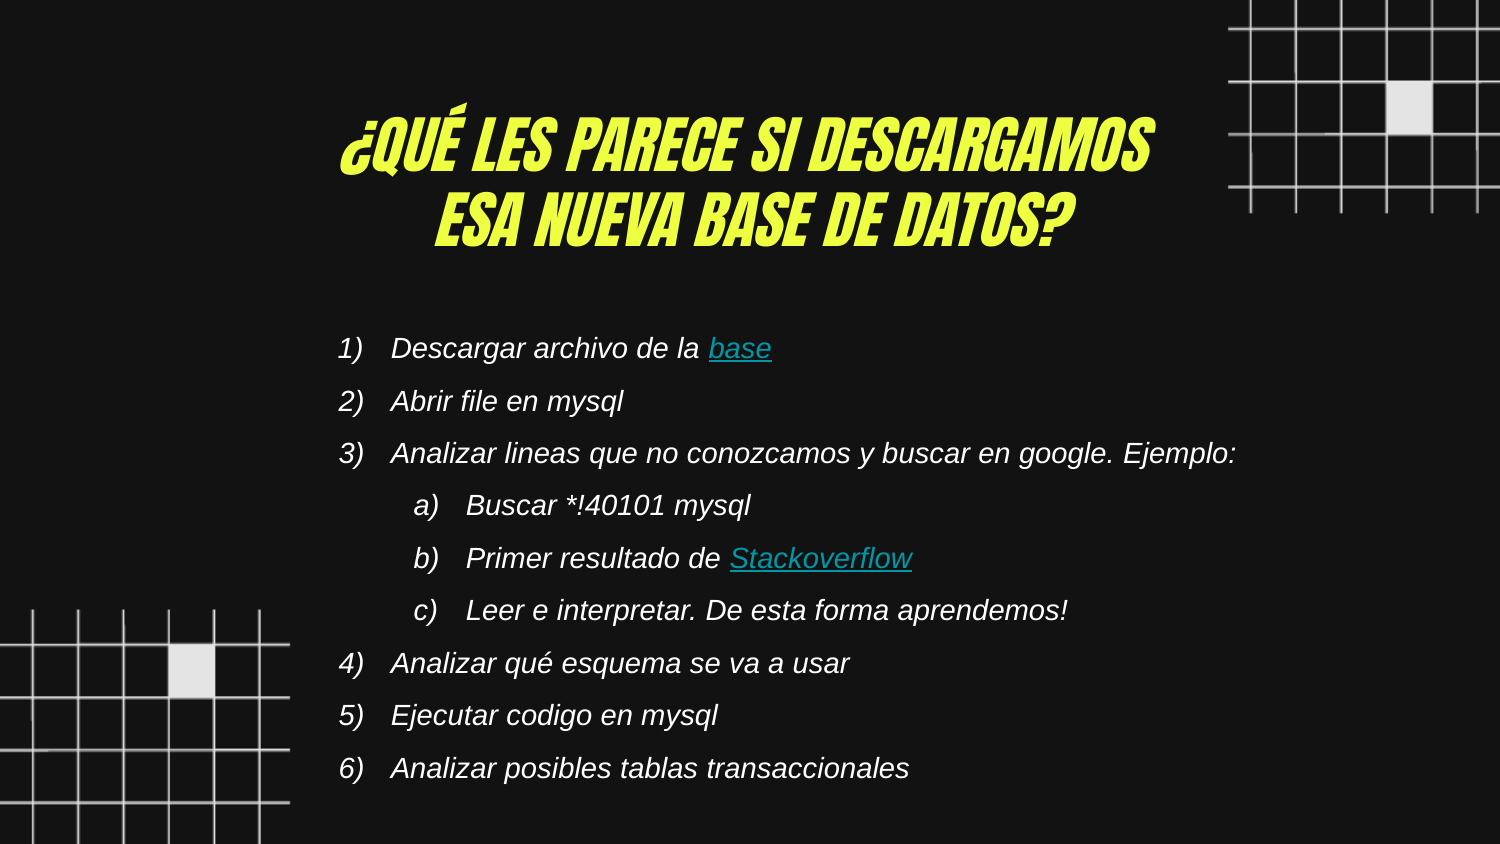

¿QUÉ LES PARECE SI DESCARGAMOS
ESA NUEVA BASE DE DATOS?
Descargar archivo de la base
Abrir file en mysql
Analizar lineas que no conozcamos y buscar en google. Ejemplo:
Buscar *!40101 mysql
Primer resultado de Stackoverflow
Leer e interpretar. De esta forma aprendemos!
Analizar qué esquema se va a usar
Ejecutar codigo en mysql
Analizar posibles tablas transaccionales